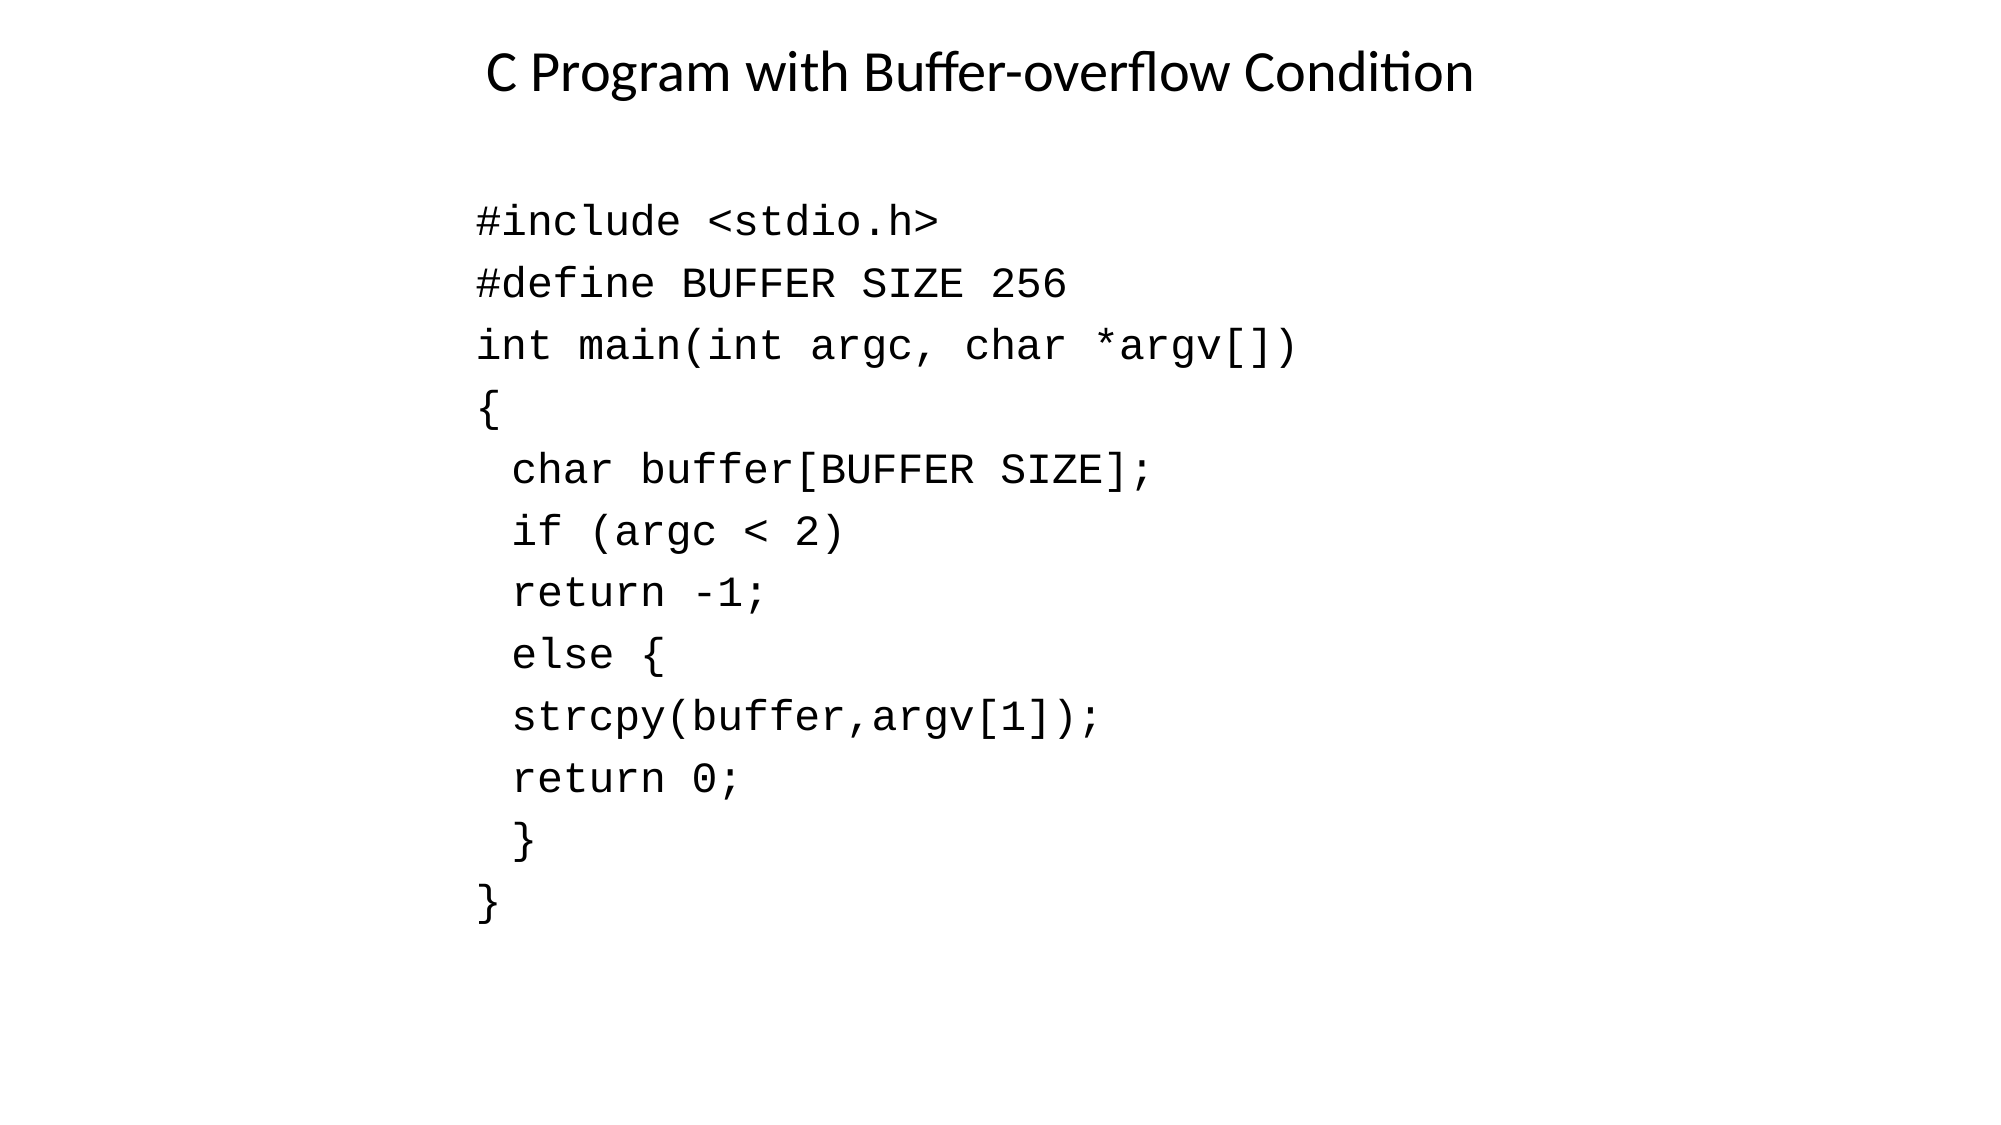

# C Program with Buffer-overflow Condition
#include <stdio.h>
#define BUFFER SIZE 256
int main(int argc, char *argv[])
{
	char buffer[BUFFER SIZE];
	if (argc < 2)
		return -1;
	else {
		strcpy(buffer,argv[1]);
		return 0;
	}
}